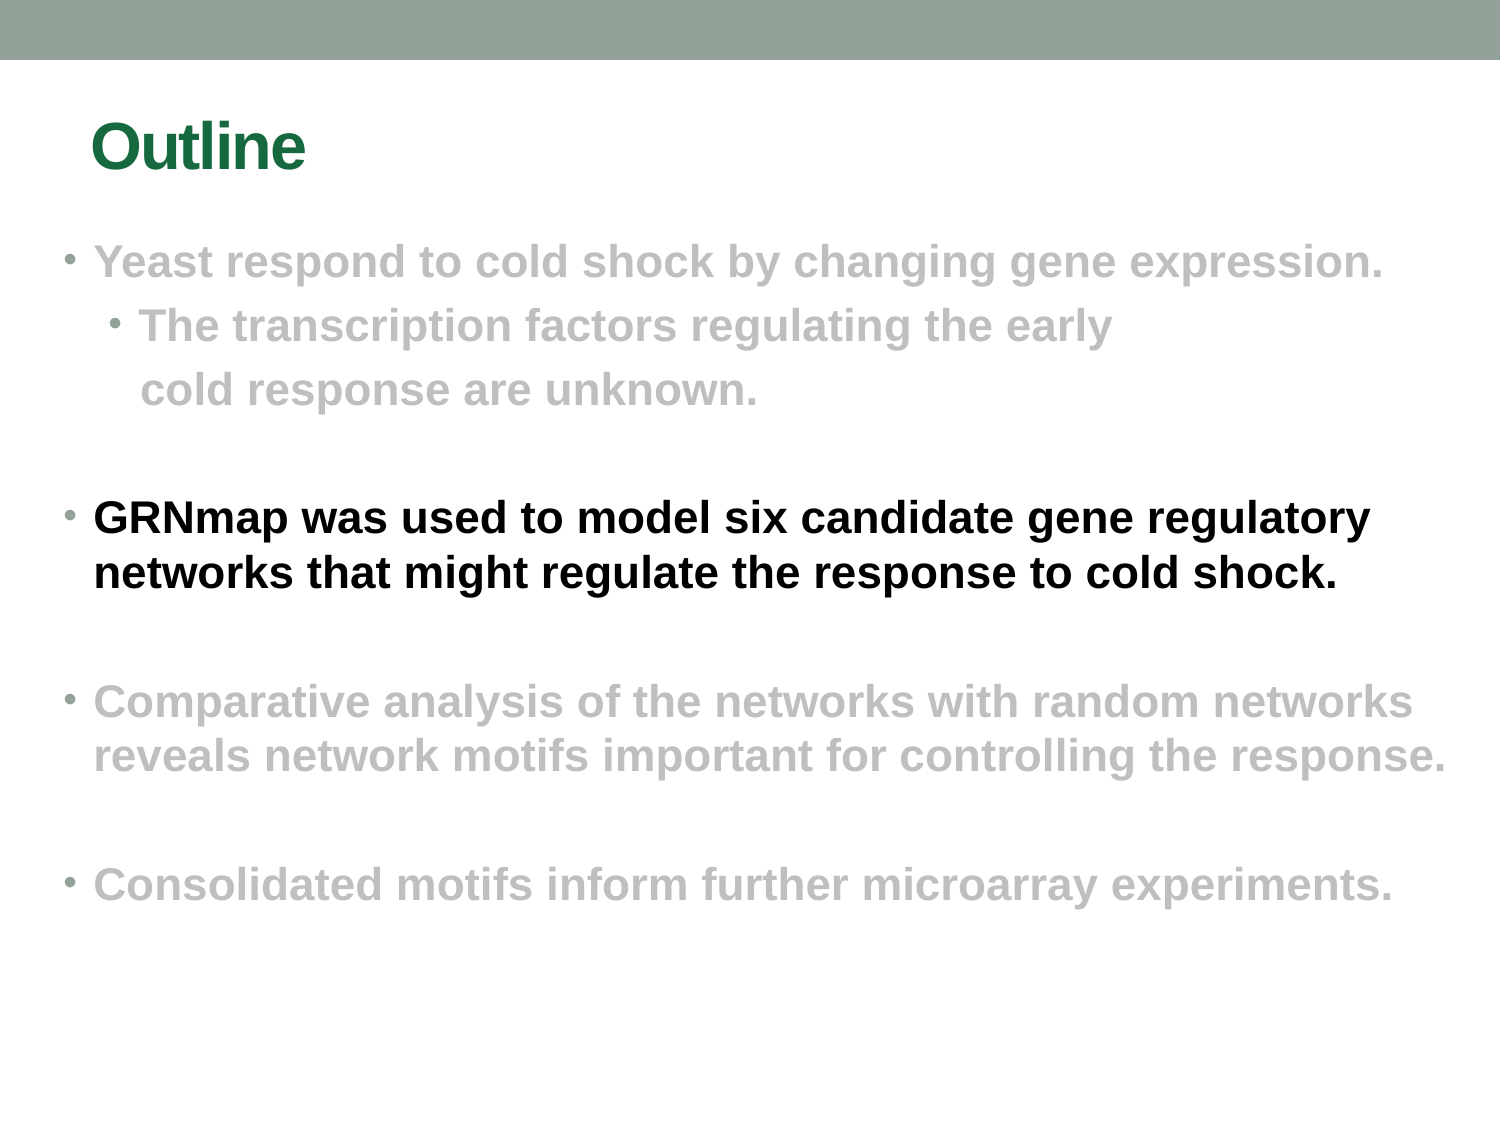

# Outline
Yeast respond to cold shock by changing gene expression.
The transcription factors regulating the early
cold response are unknown.

GRNmap was used to model six candidate gene regulatory networks that might regulate the response to cold shock.

Comparative analysis of the networks with random networks reveals network motifs important for controlling the response.

Consolidated motifs inform further microarray experiments.